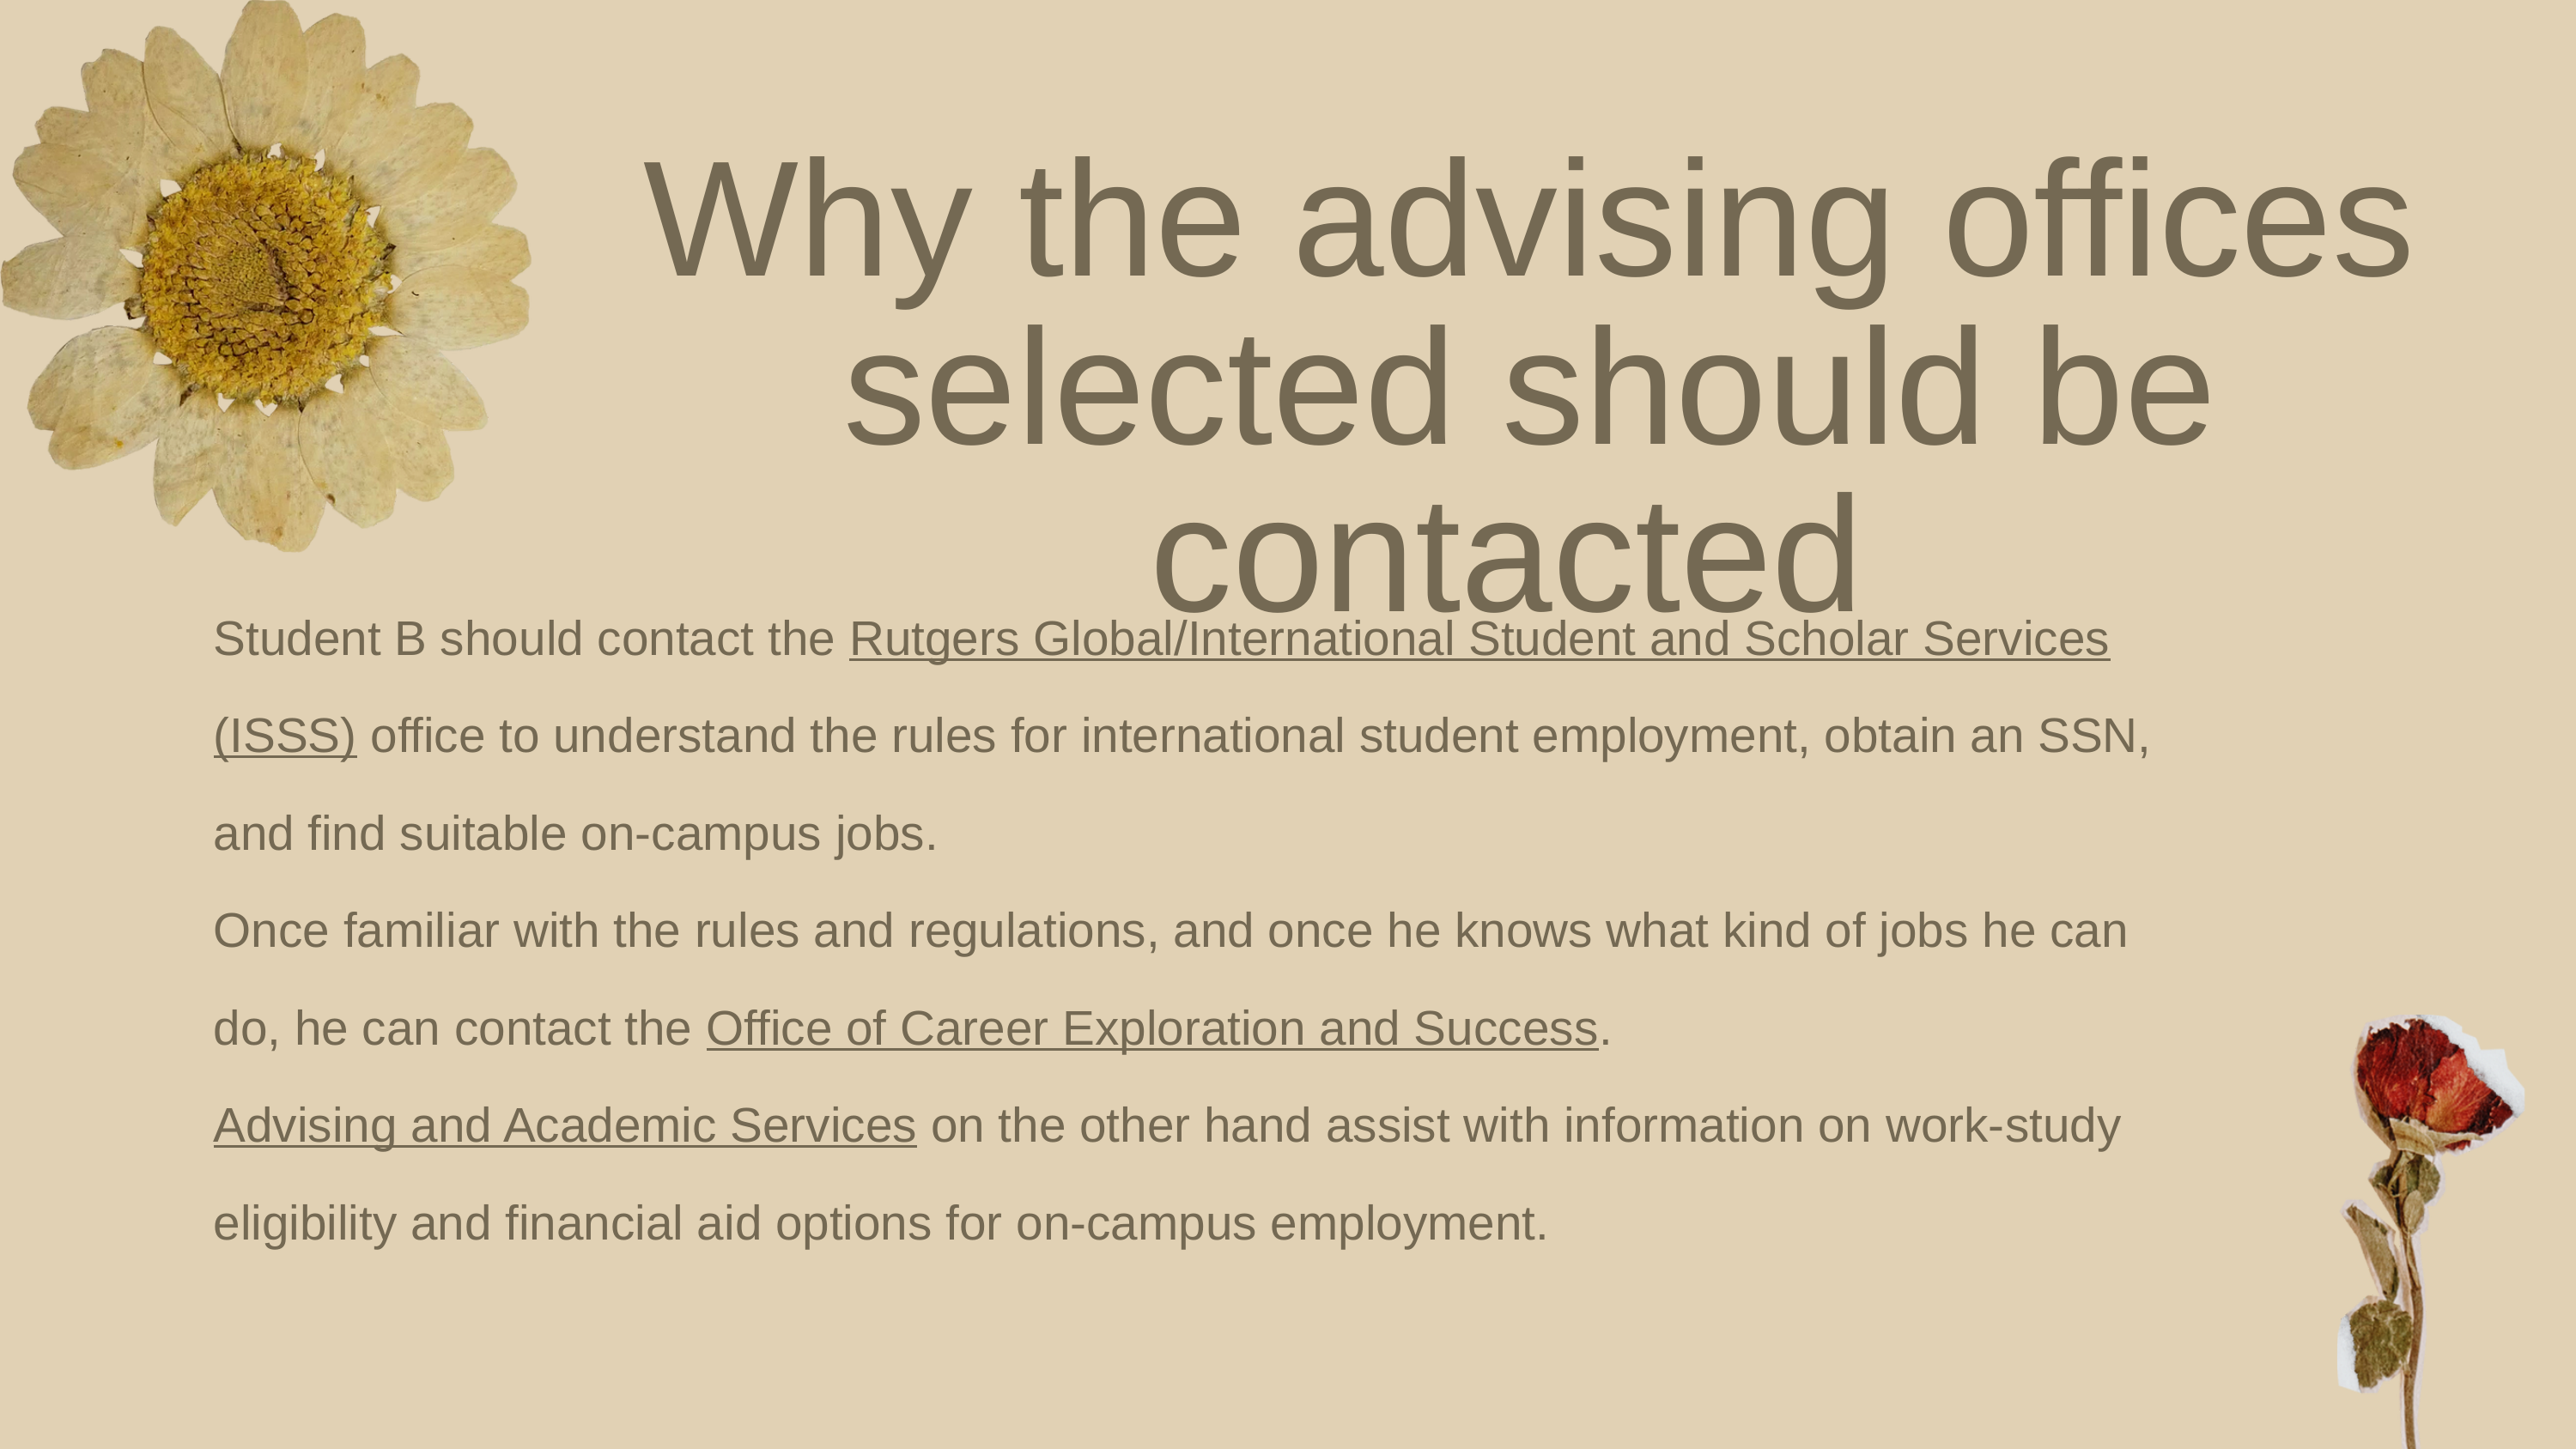

Why the advising offices selected should be contacted
Student B should contact the Rutgers Global/International Student and Scholar Services (ISSS) office to understand the rules for international student employment, obtain an SSN, and find suitable on-campus jobs.
Once familiar with the rules and regulations, and once he knows what kind of jobs he can do, he can contact the Office of Career Exploration and Success.
Advising and Academic Services on the other hand assist with information on work-study eligibility and financial aid options for on-campus employment.